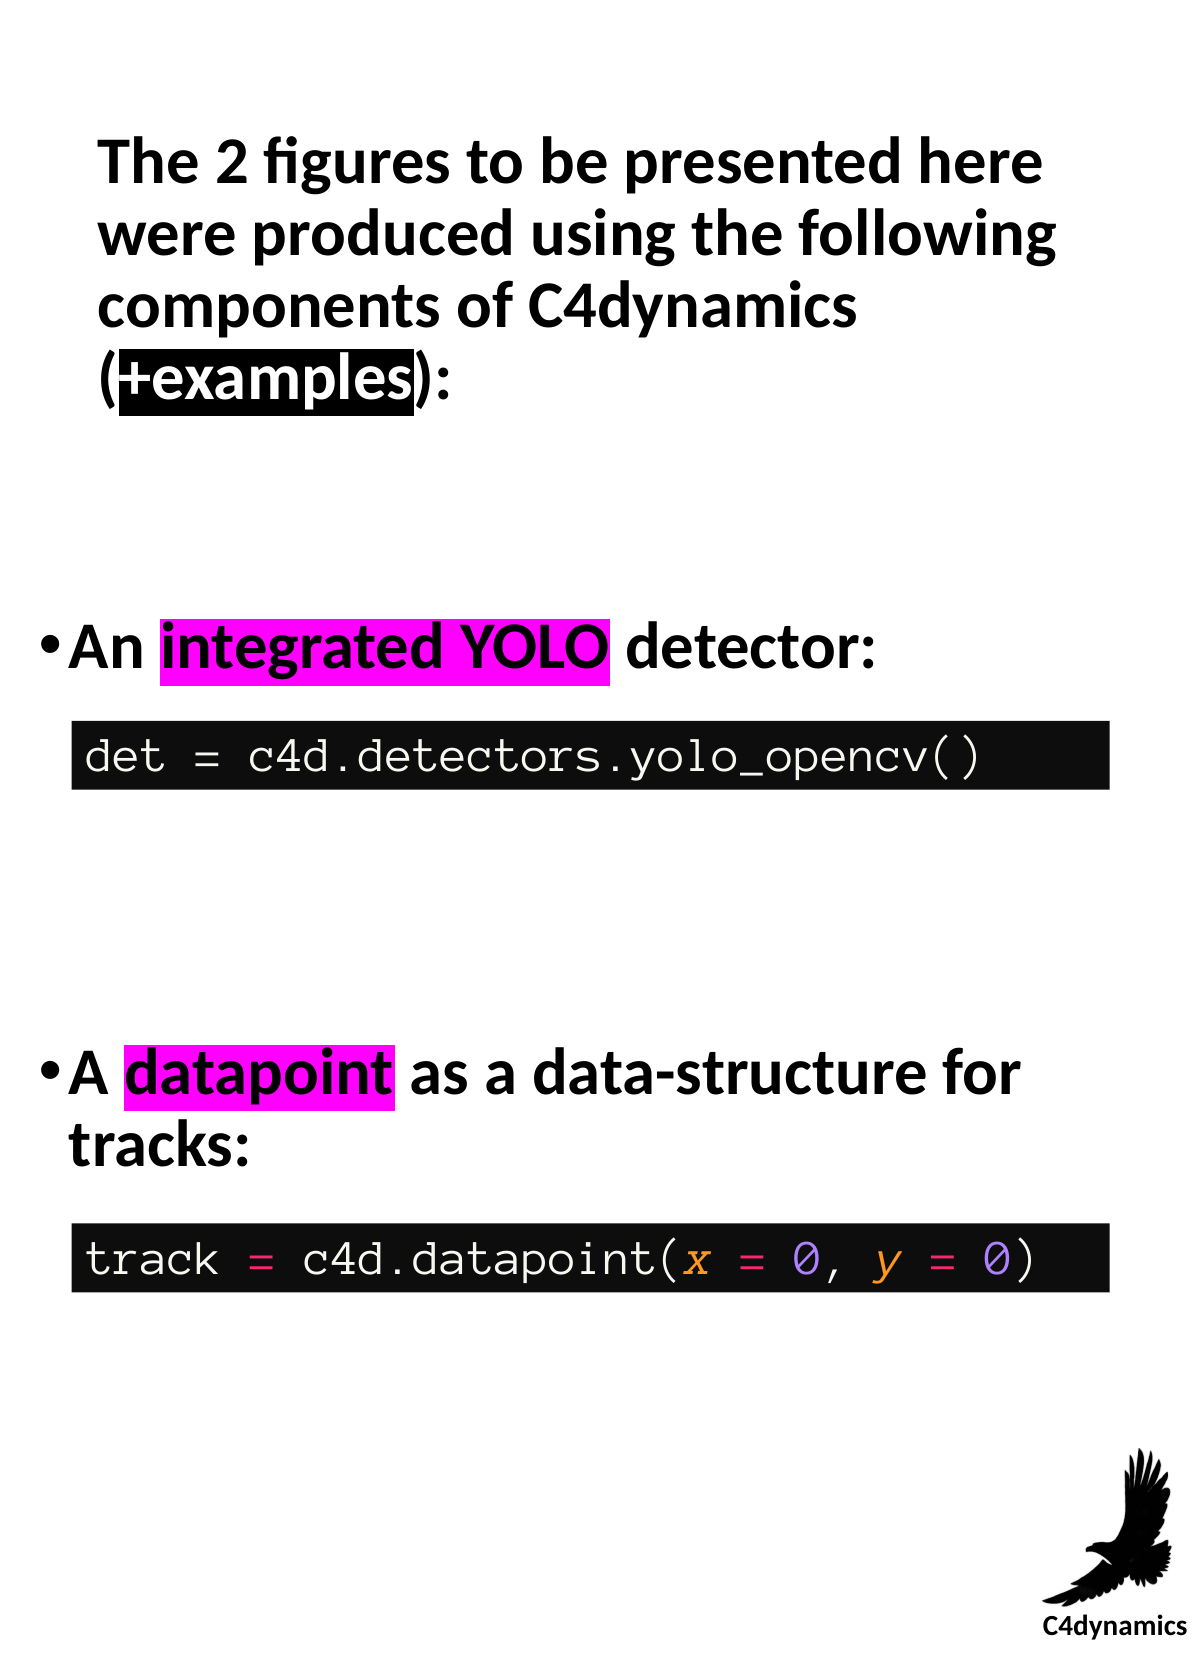

The 2 figures to be presented here were produced using the following components of C4dynamics (+examples):
An integrated YOLO detector:
det = c4d.detectors.yolo_opencv()
A datapoint as a data-structure for tracks:
track = c4d.datapoint(x = 0, y = 0)